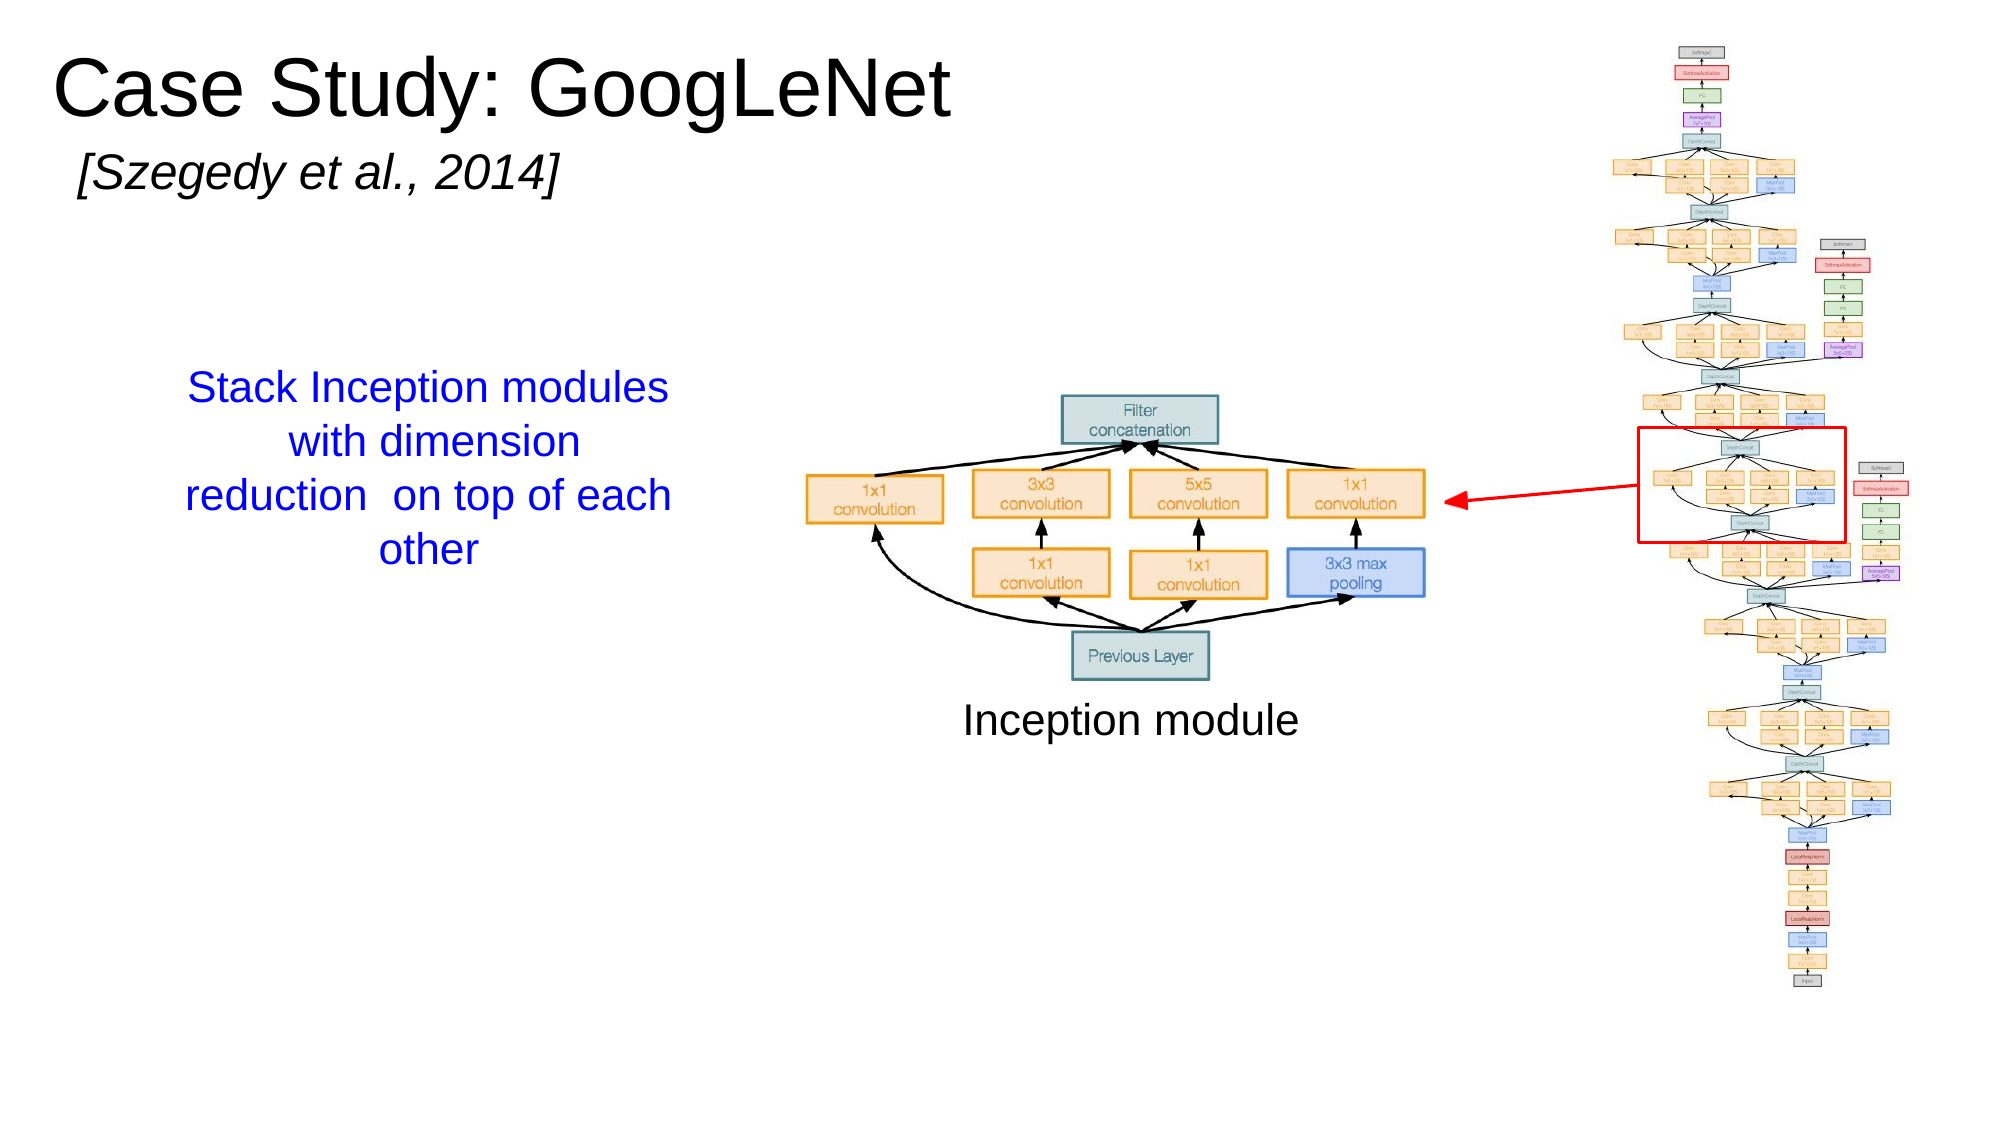

# Case Study: GoogLeNet
[Szegedy et al., 2014]

Stack Inception modules  with dimension reduction  on top of each other

Inception module
Fei-Fei Li & Justin Johnson & Serena Yeung	Lecture 9 -	May 2, 2017